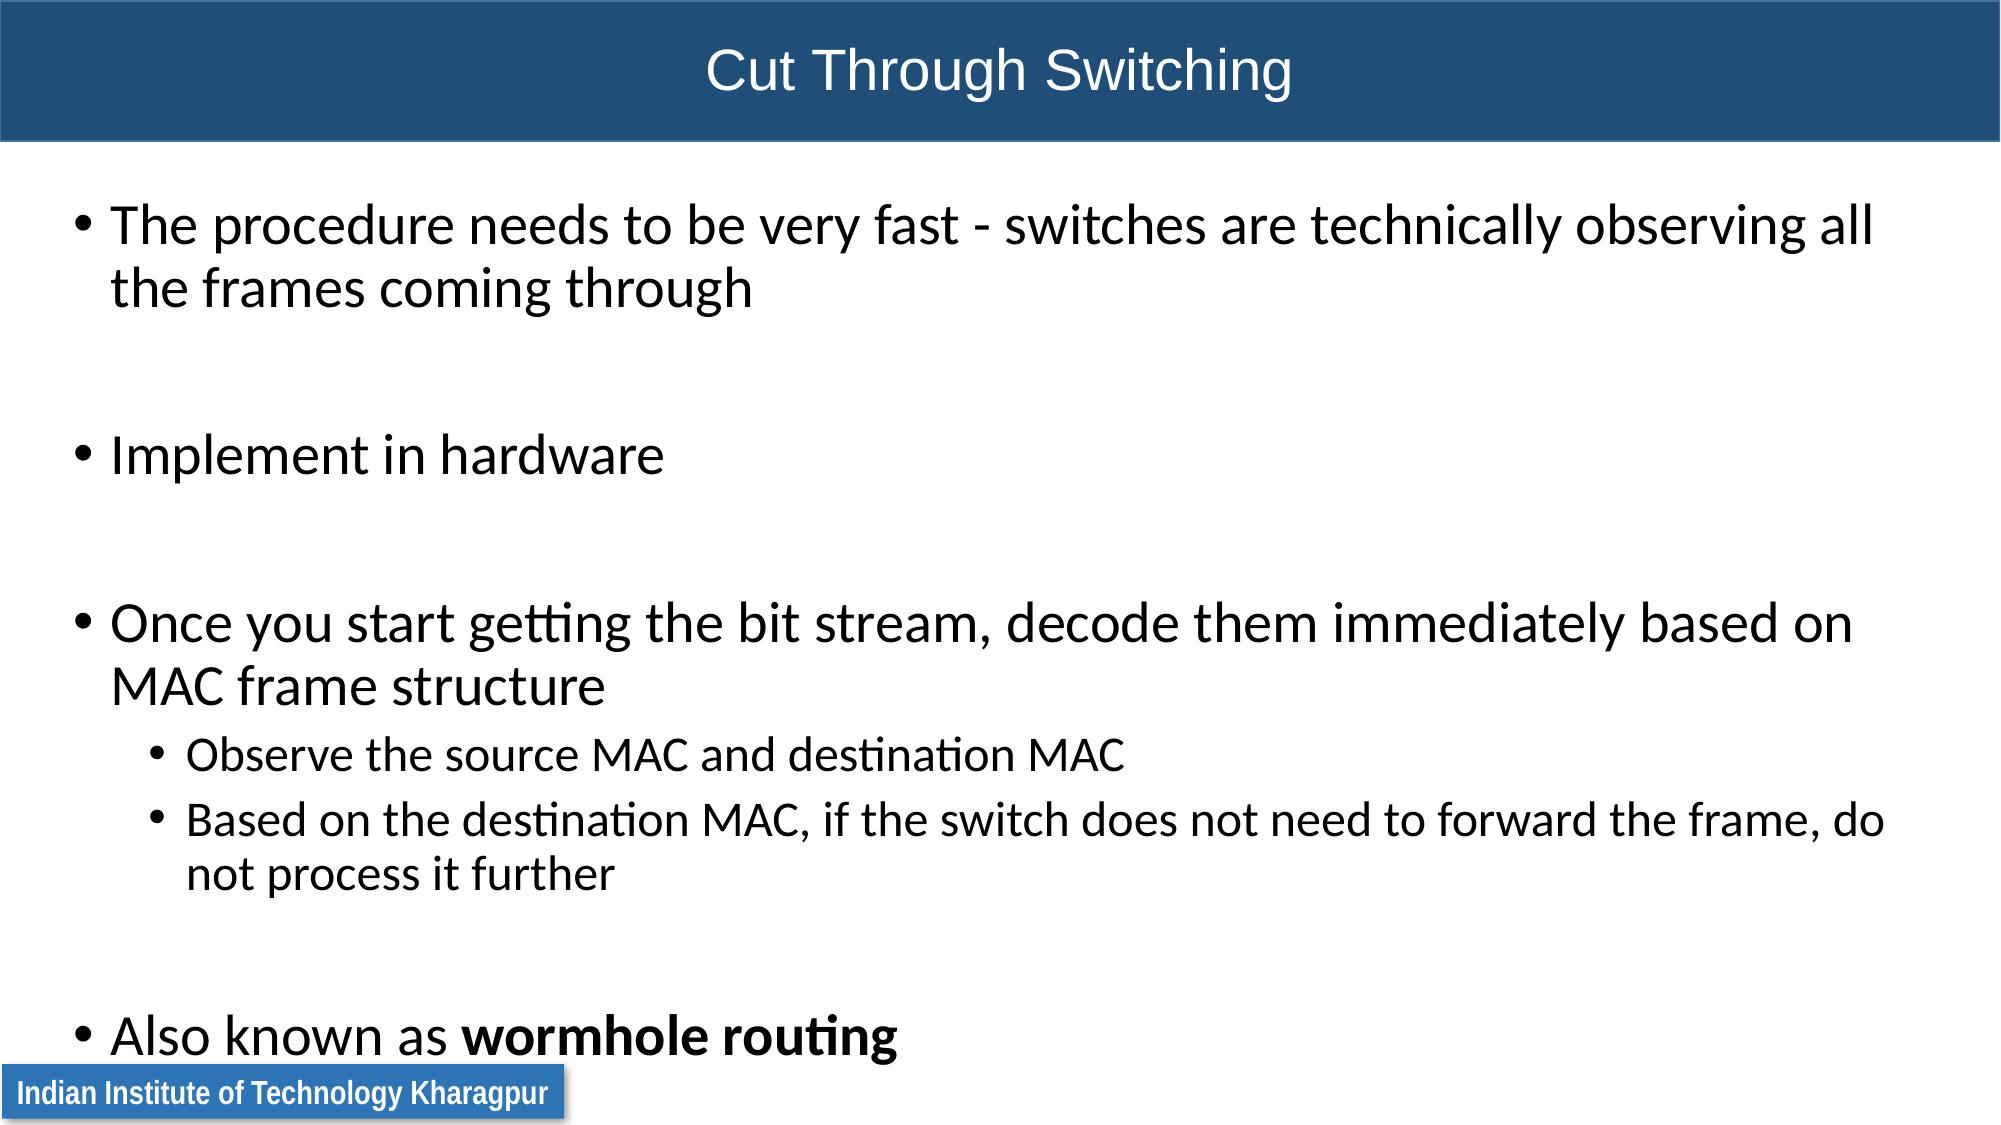

# Cut Through Switching
The procedure needs to be very fast - switches are technically observing all the frames coming through

Implement in hardware

Once you start getting the bit stream, decode them immediately based on MAC frame structure
Observe the source MAC and destination MAC
Based on the destination MAC, if the switch does not need to forward the frame, do not process it further

Also known as wormhole routing